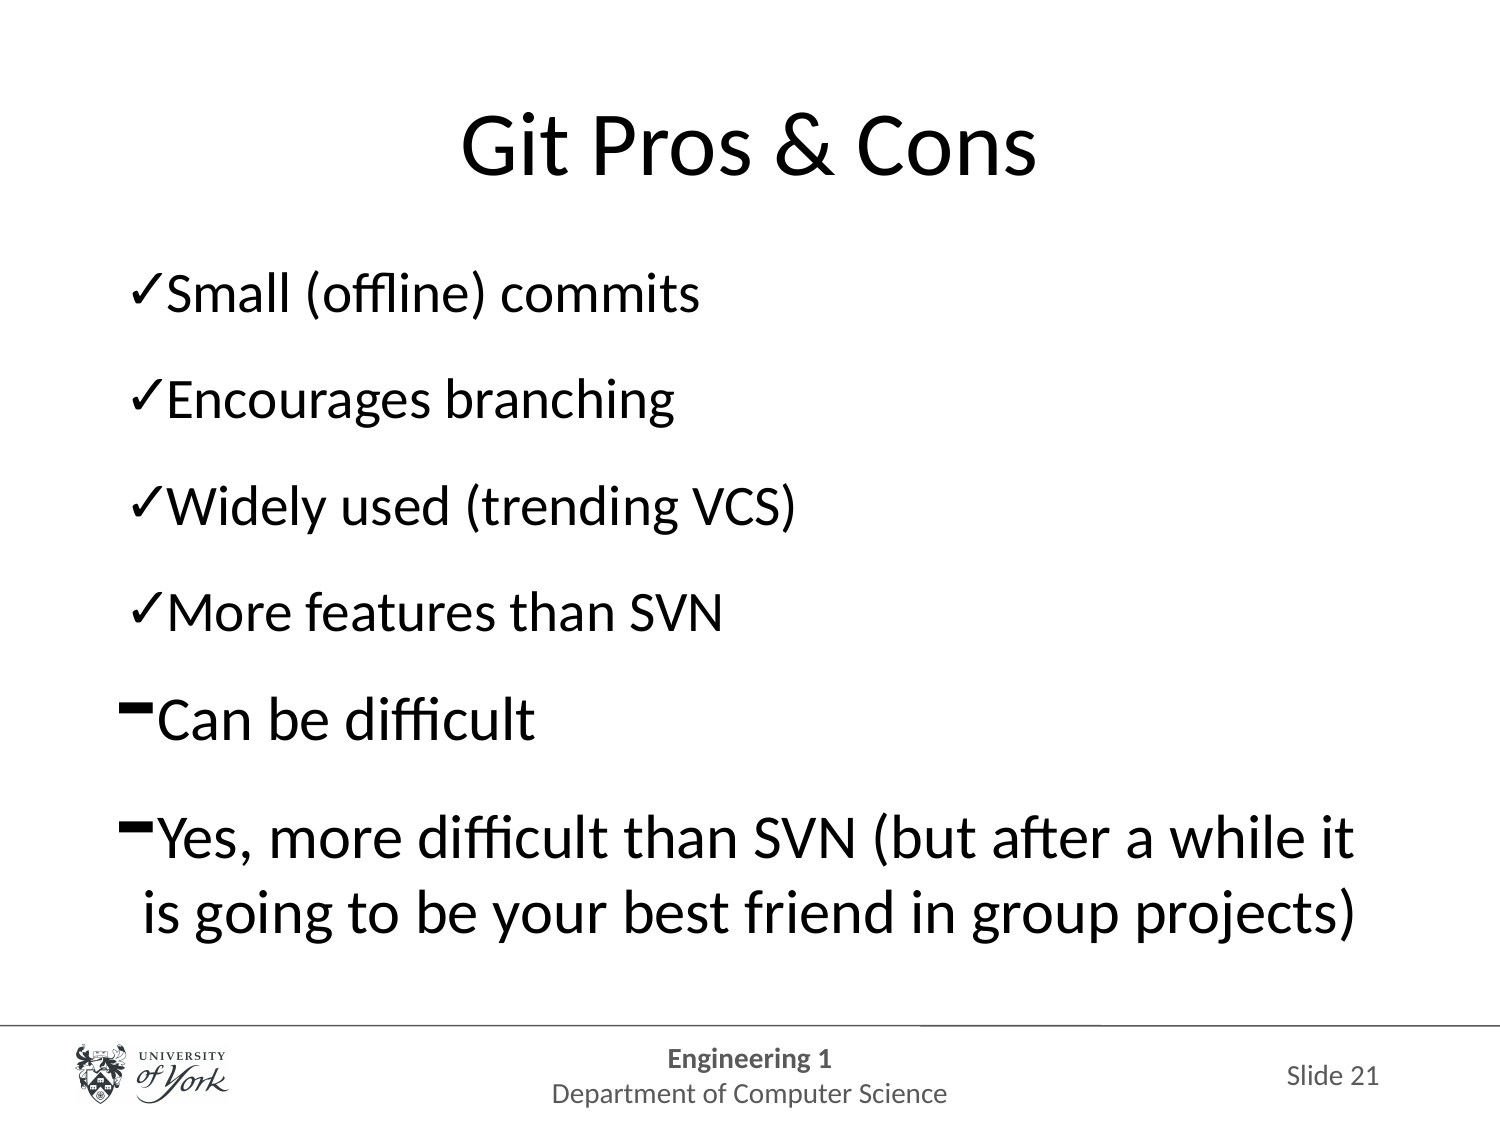

# Git Pros & Cons
Small (offline) commits
Encourages branching
Widely used (trending VCS)
More features than SVN
Can be difficult
Yes, more difficult than SVN (but after a while it is going to be your best friend in group projects)